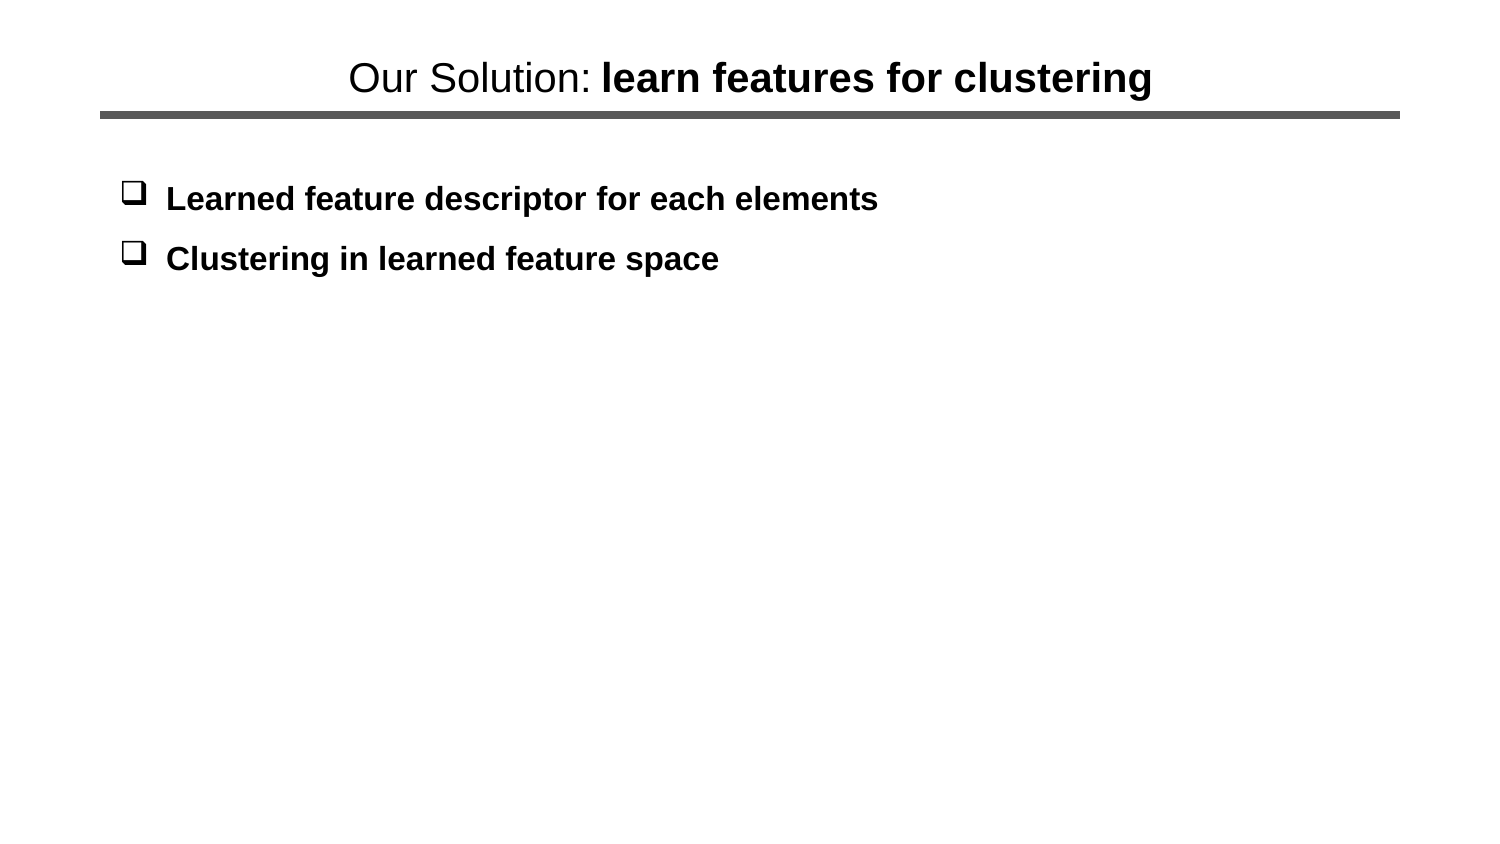

Our Solution: learn features for clustering
Learned feature descriptor for each elements
Clustering in learned feature space